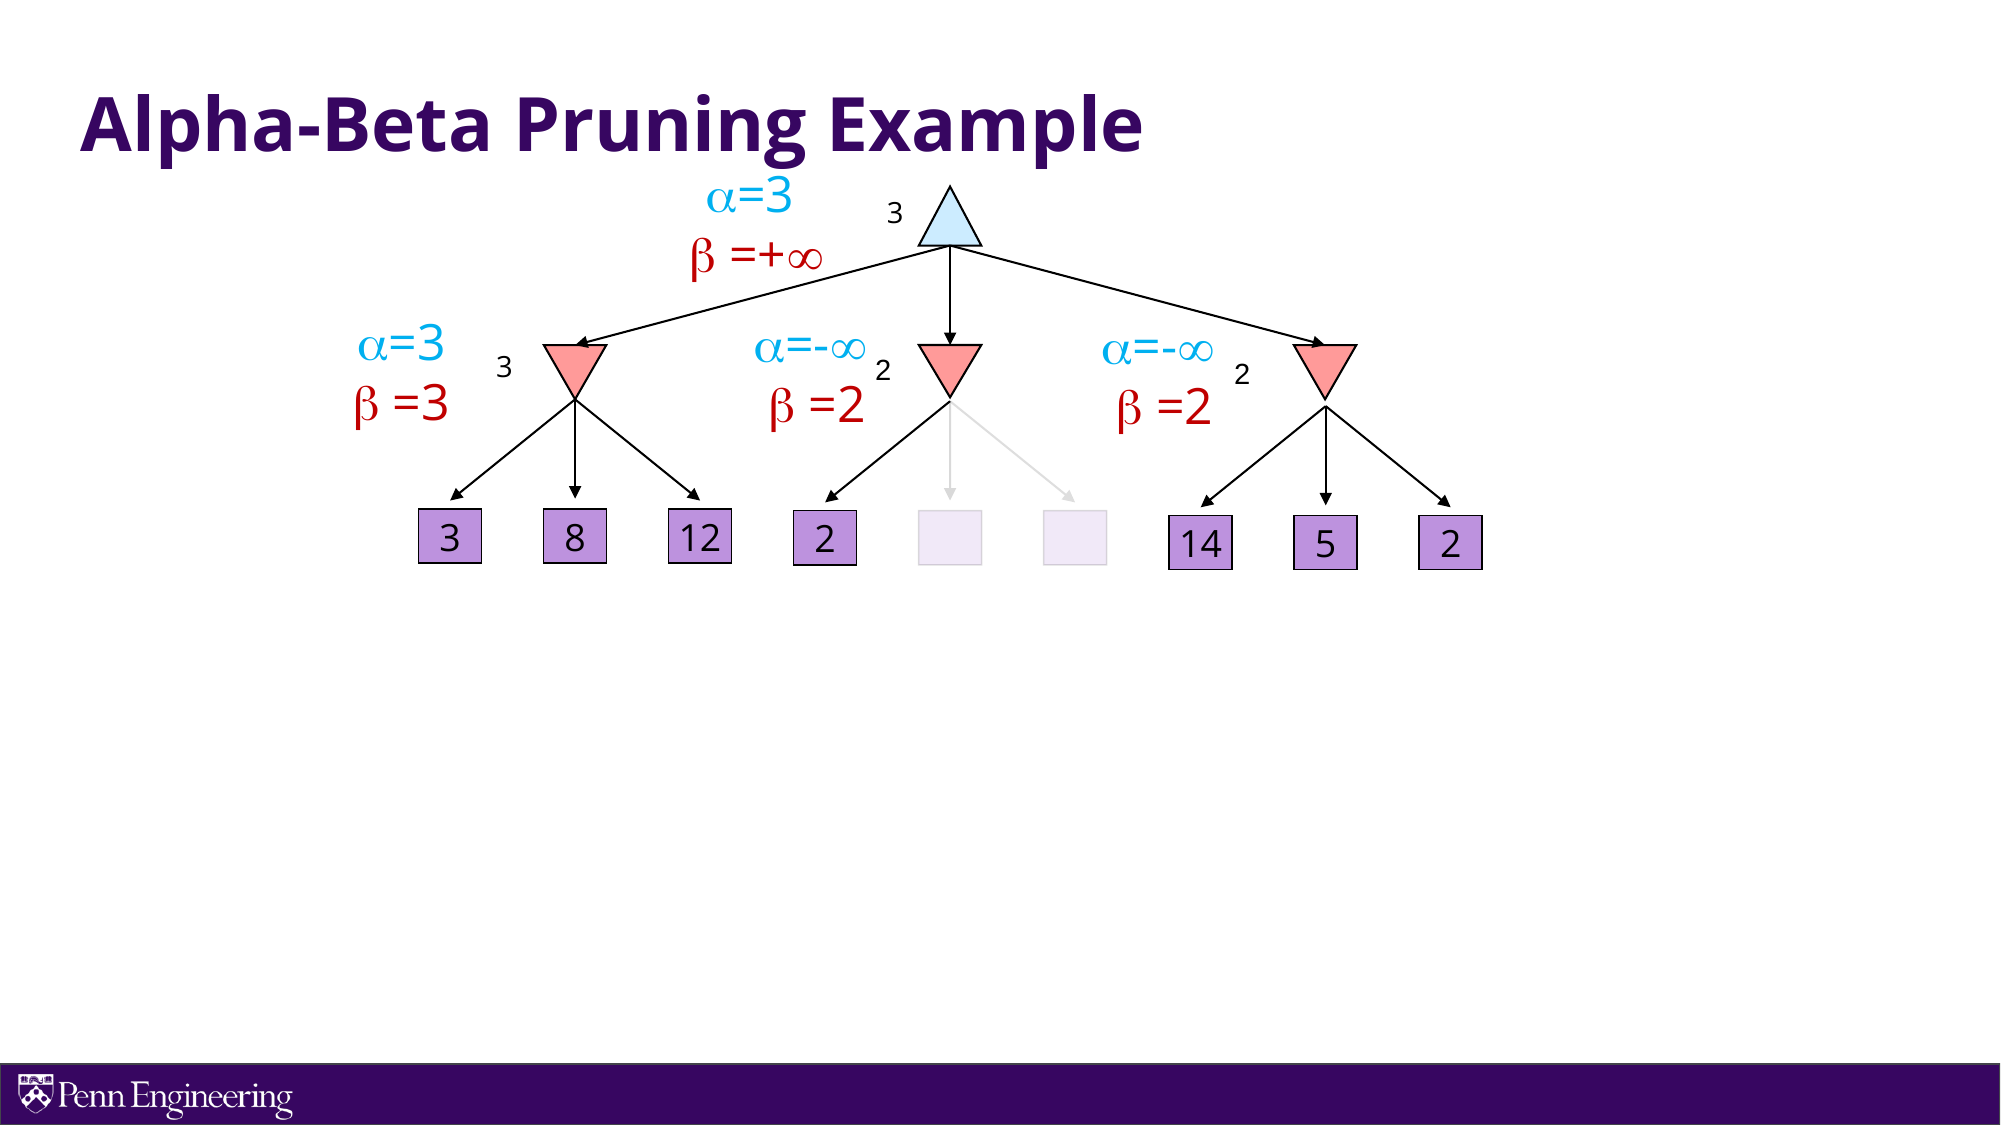

Alpha-Beta Pruning Example
α=3
β =+∞
3

α=3
β =3
α=-∞
β =2
α=-∞
β =2
3
2

2
3
8
12
2

14
5
2